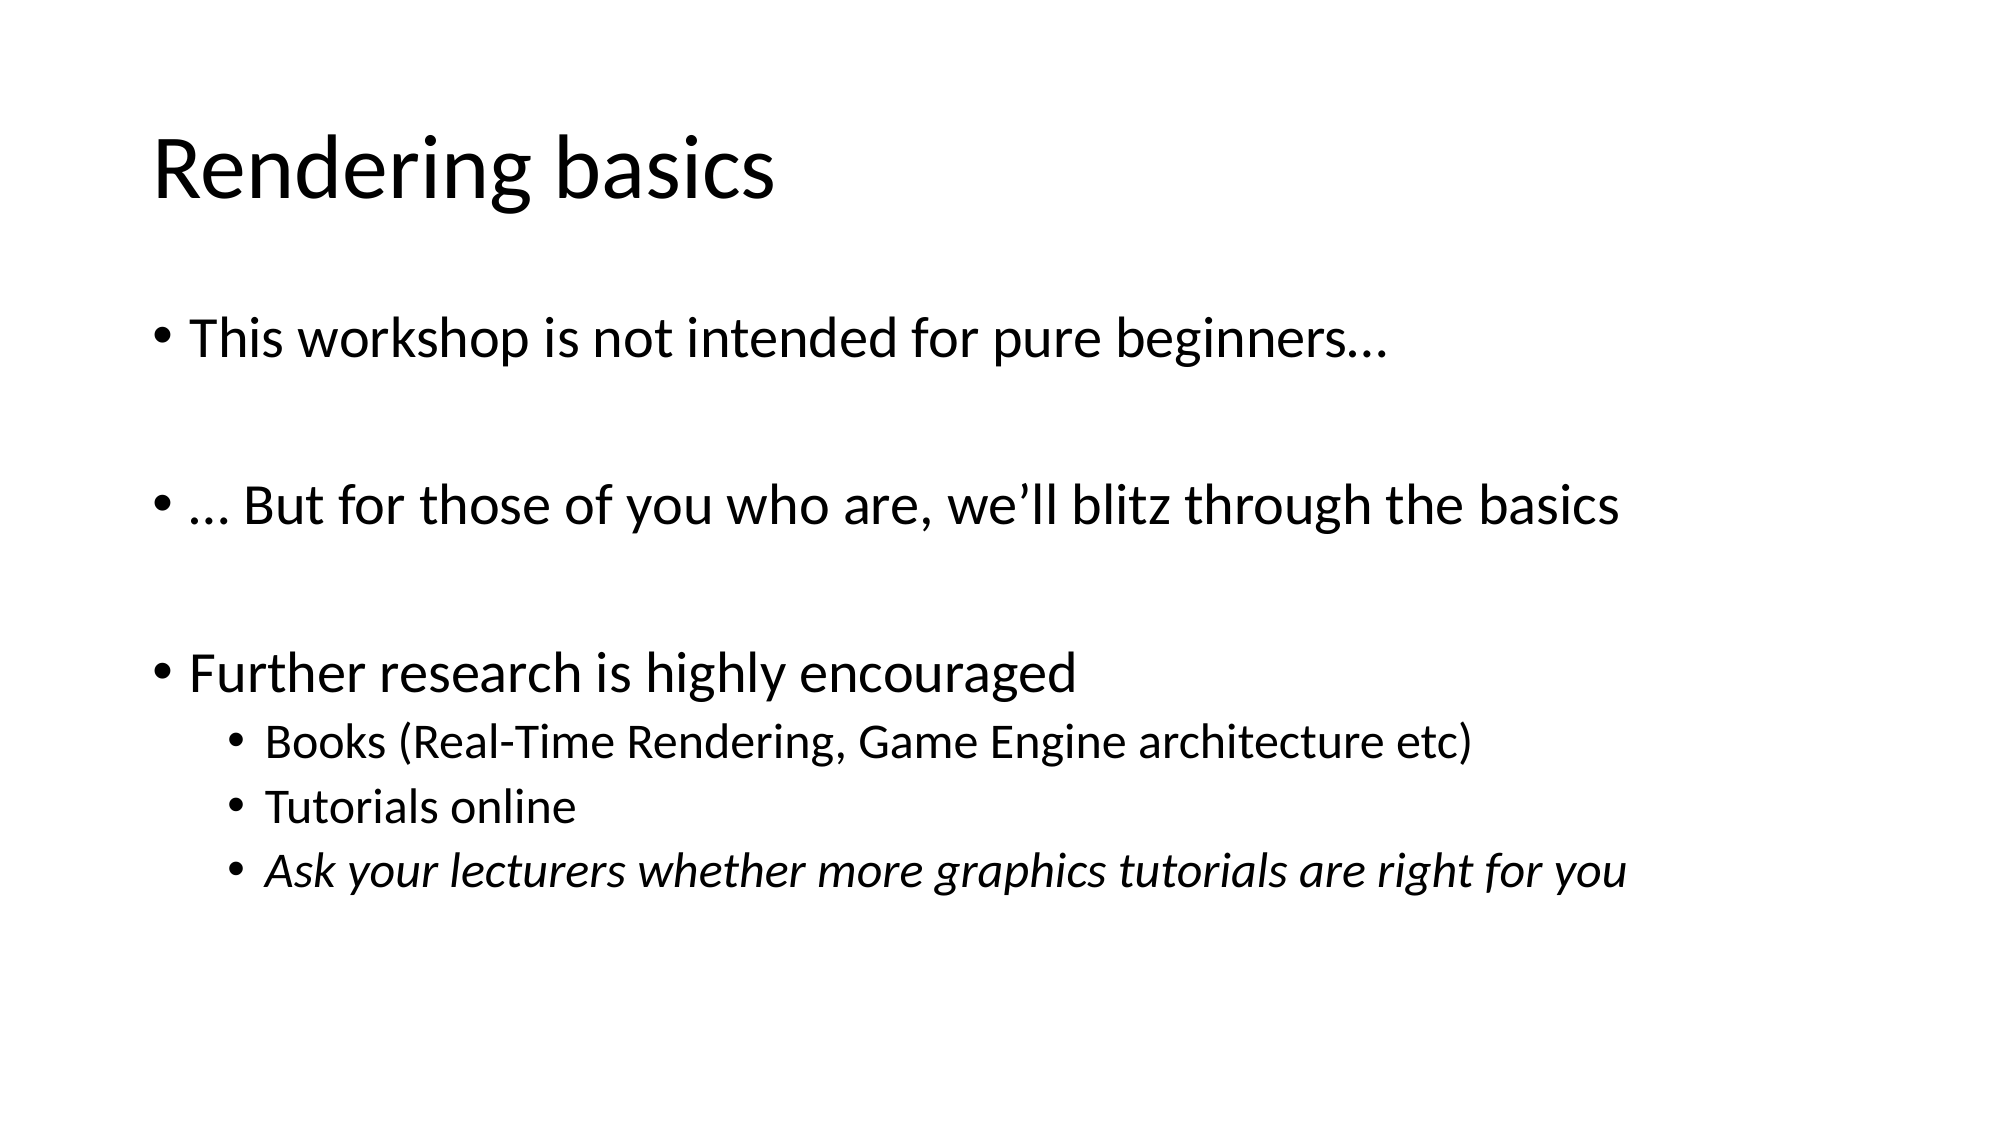

# Rendering basics
This workshop is not intended for pure beginners…

… But for those of you who are, we’ll blitz through the basics

Further research is highly encouraged
Books (Real-Time Rendering, Game Engine architecture etc)
Tutorials online
Ask your lecturers whether more graphics tutorials are right for you